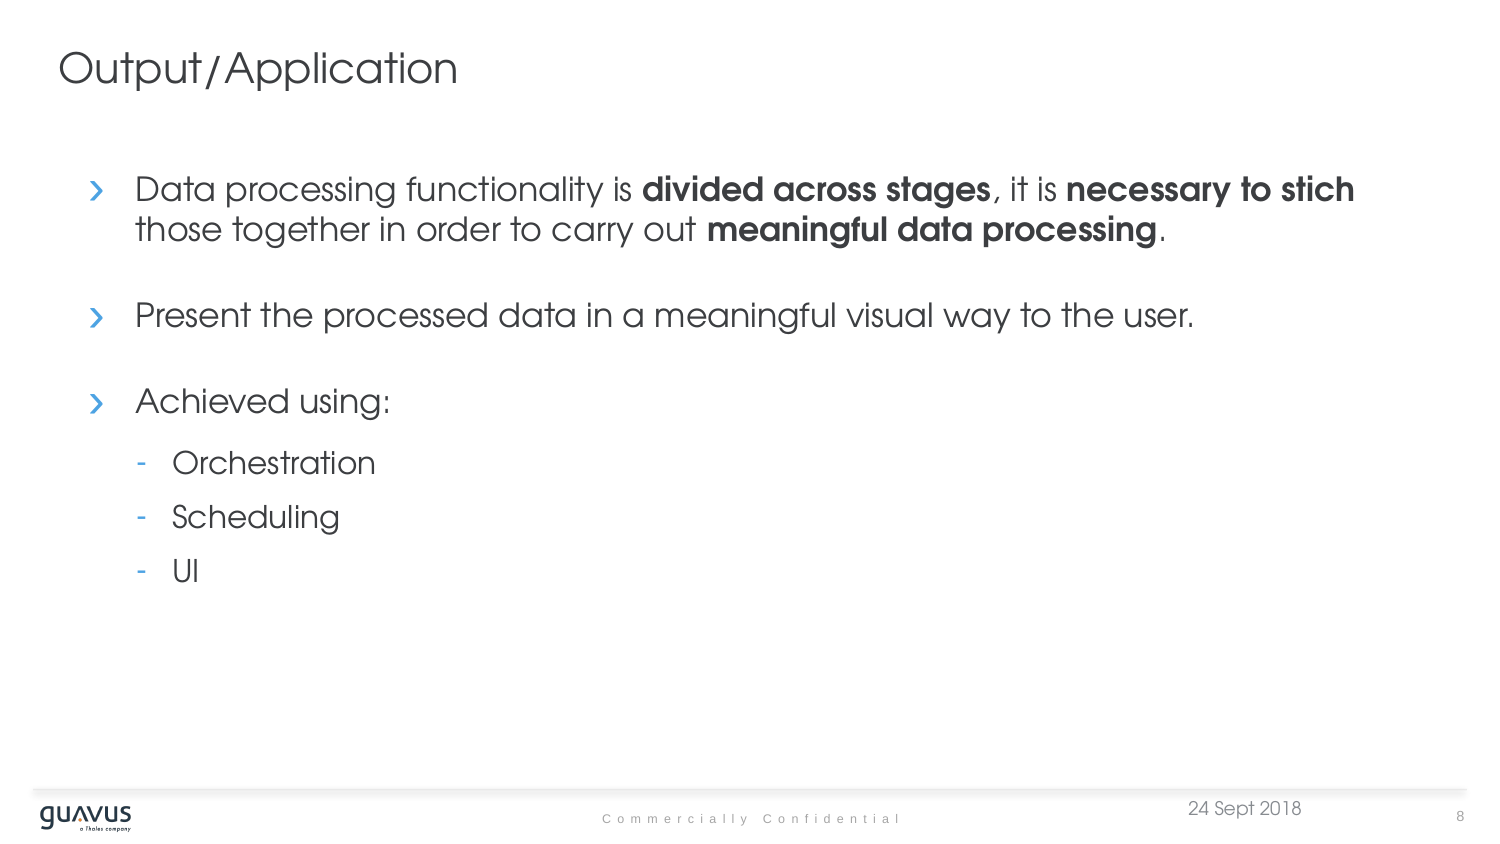

# Output/Application
Data processing functionality is divided across stages, it is necessary to stich those together in order to carry out meaningful data processing.
Present the processed data in a meaningful visual way to the user.
Achieved using:
Orchestration
Scheduling
UI